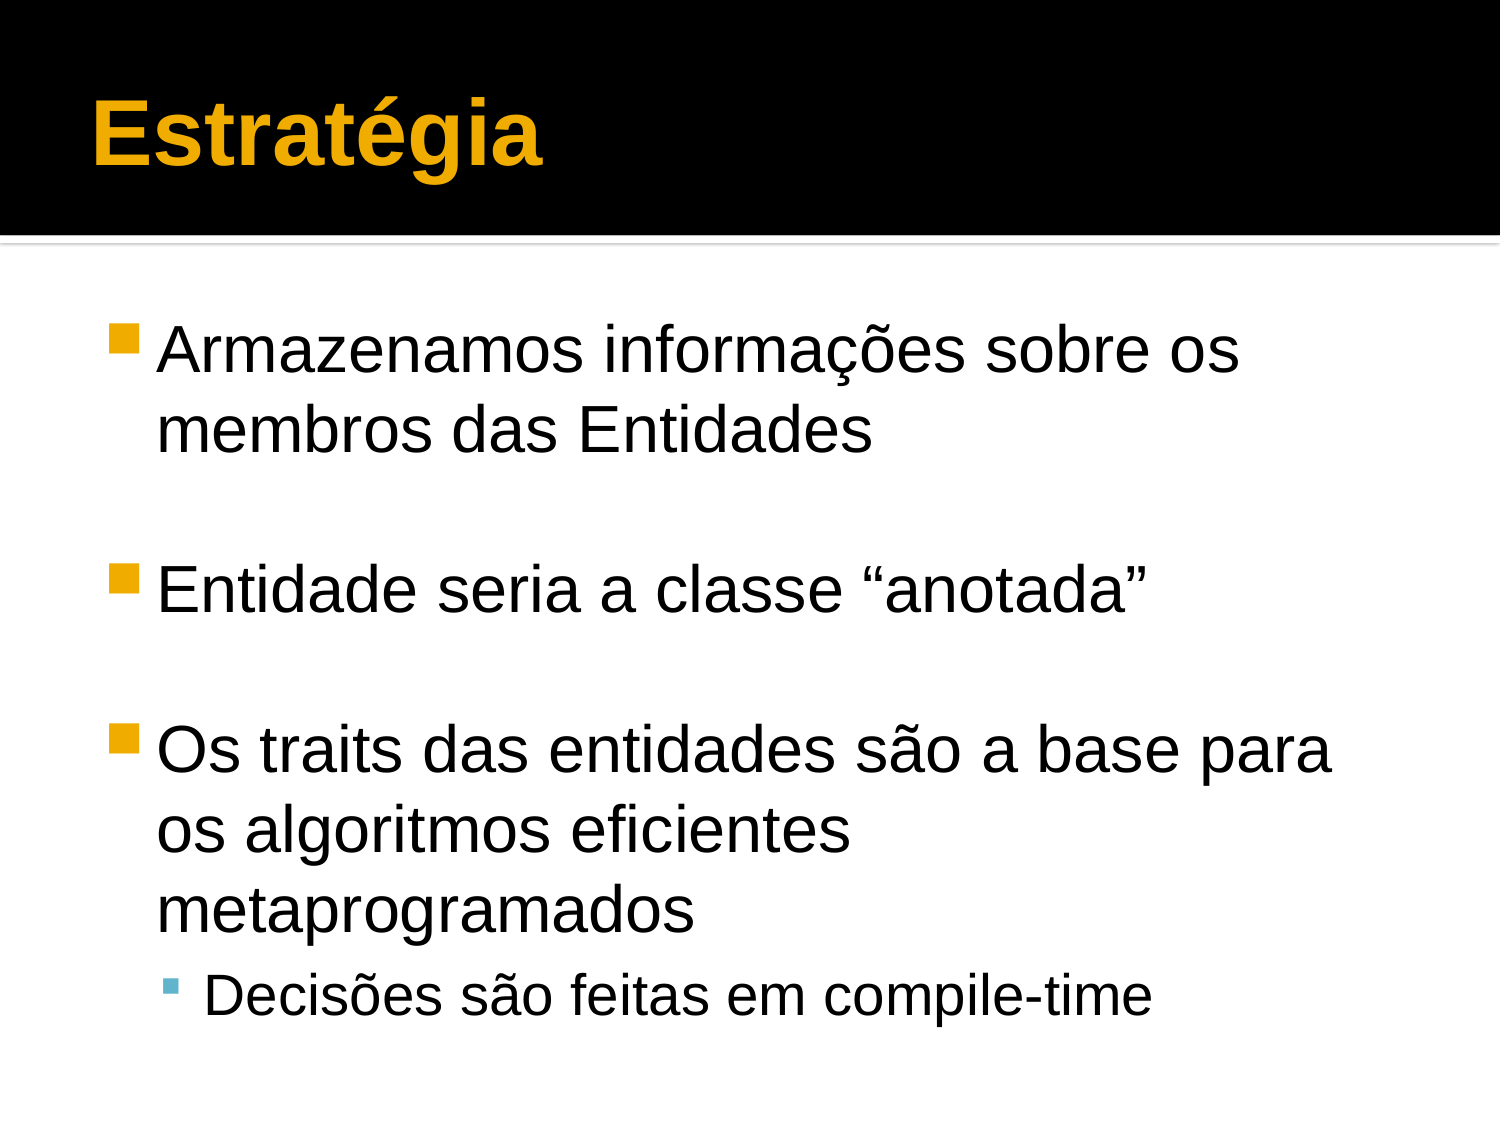

# Estratégia
Armazenamos informações sobre os membros das Entidades

Entidade seria a classe “anotada”

Os traits das entidades são a base para os algoritmos eficientes metaprogramados
Decisões são feitas em compile-time